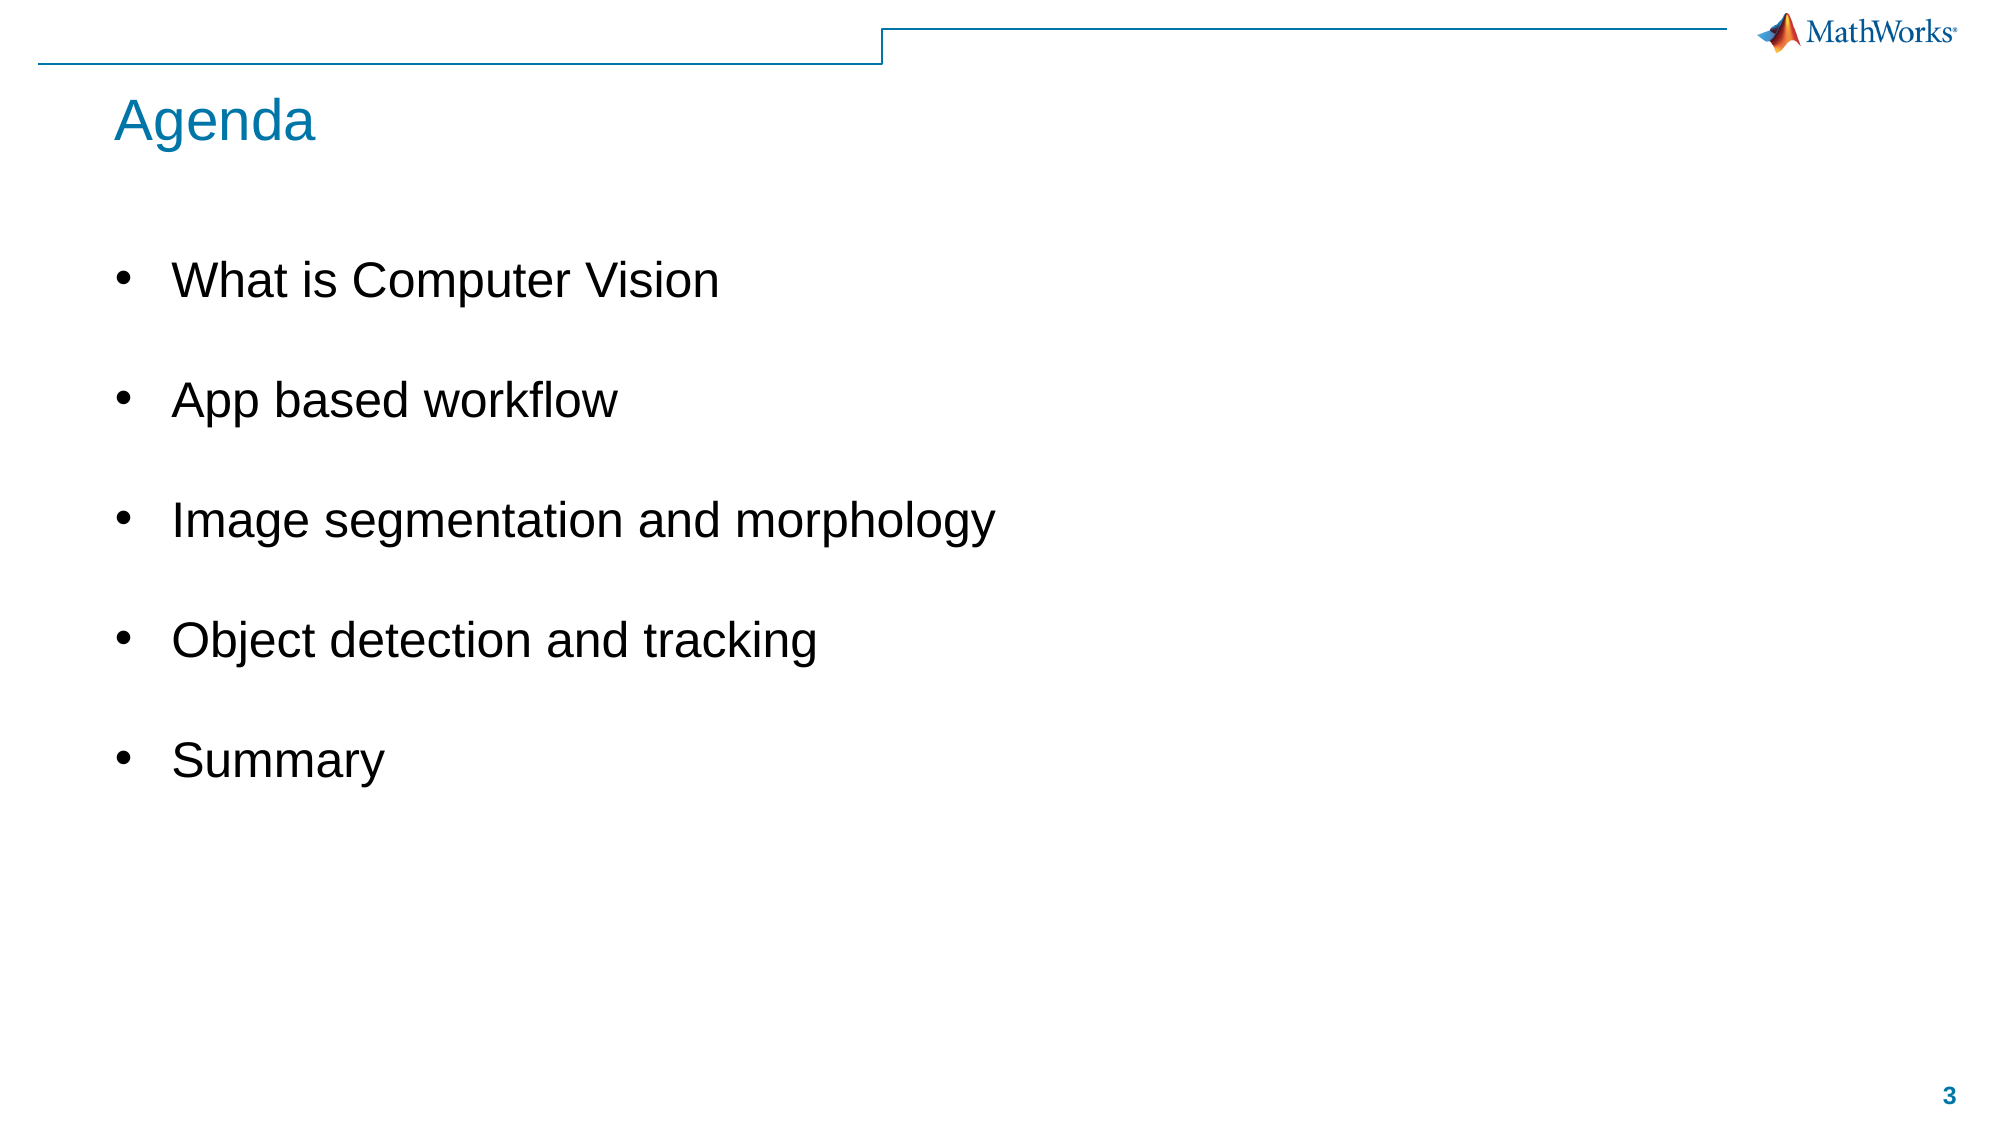

# Agenda
What is Computer Vision

App based workflow

Image segmentation and morphology

Object detection and tracking

Summary